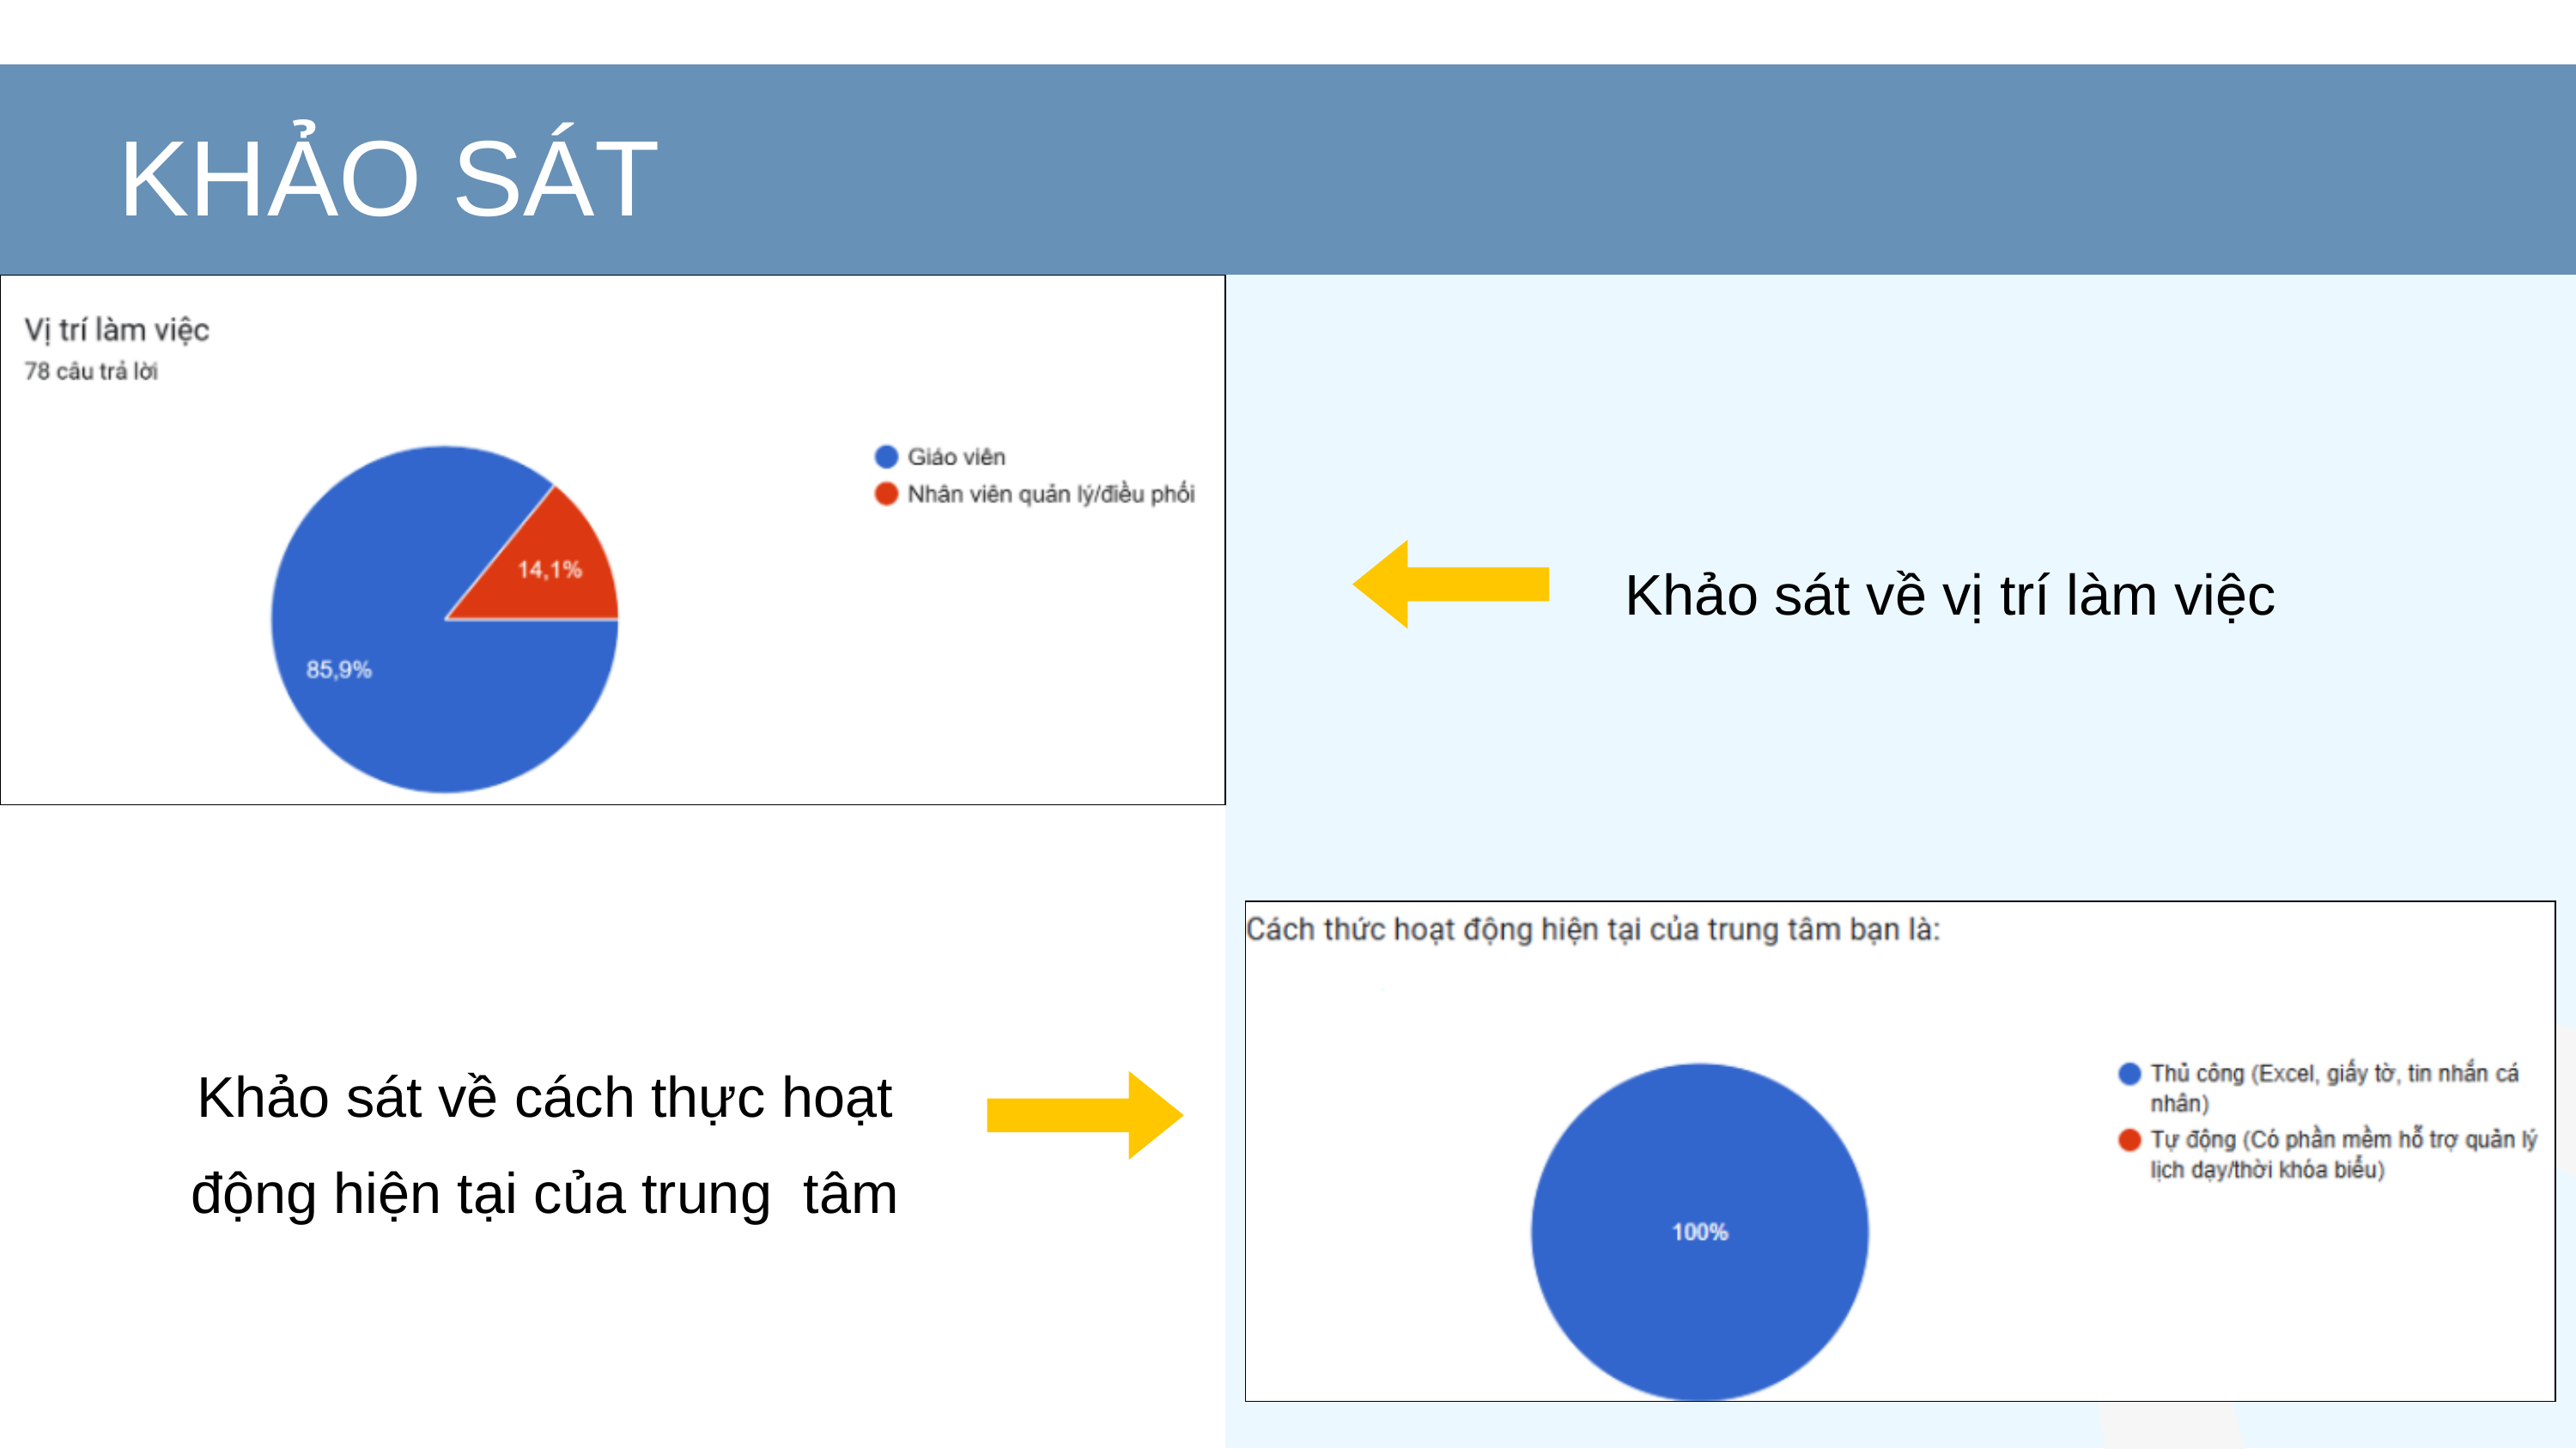

KHẢO SÁT

Khảo sát về vị trí làm việc

Khảo sát về cách thực hoạt động hiện tại của trung  tâm